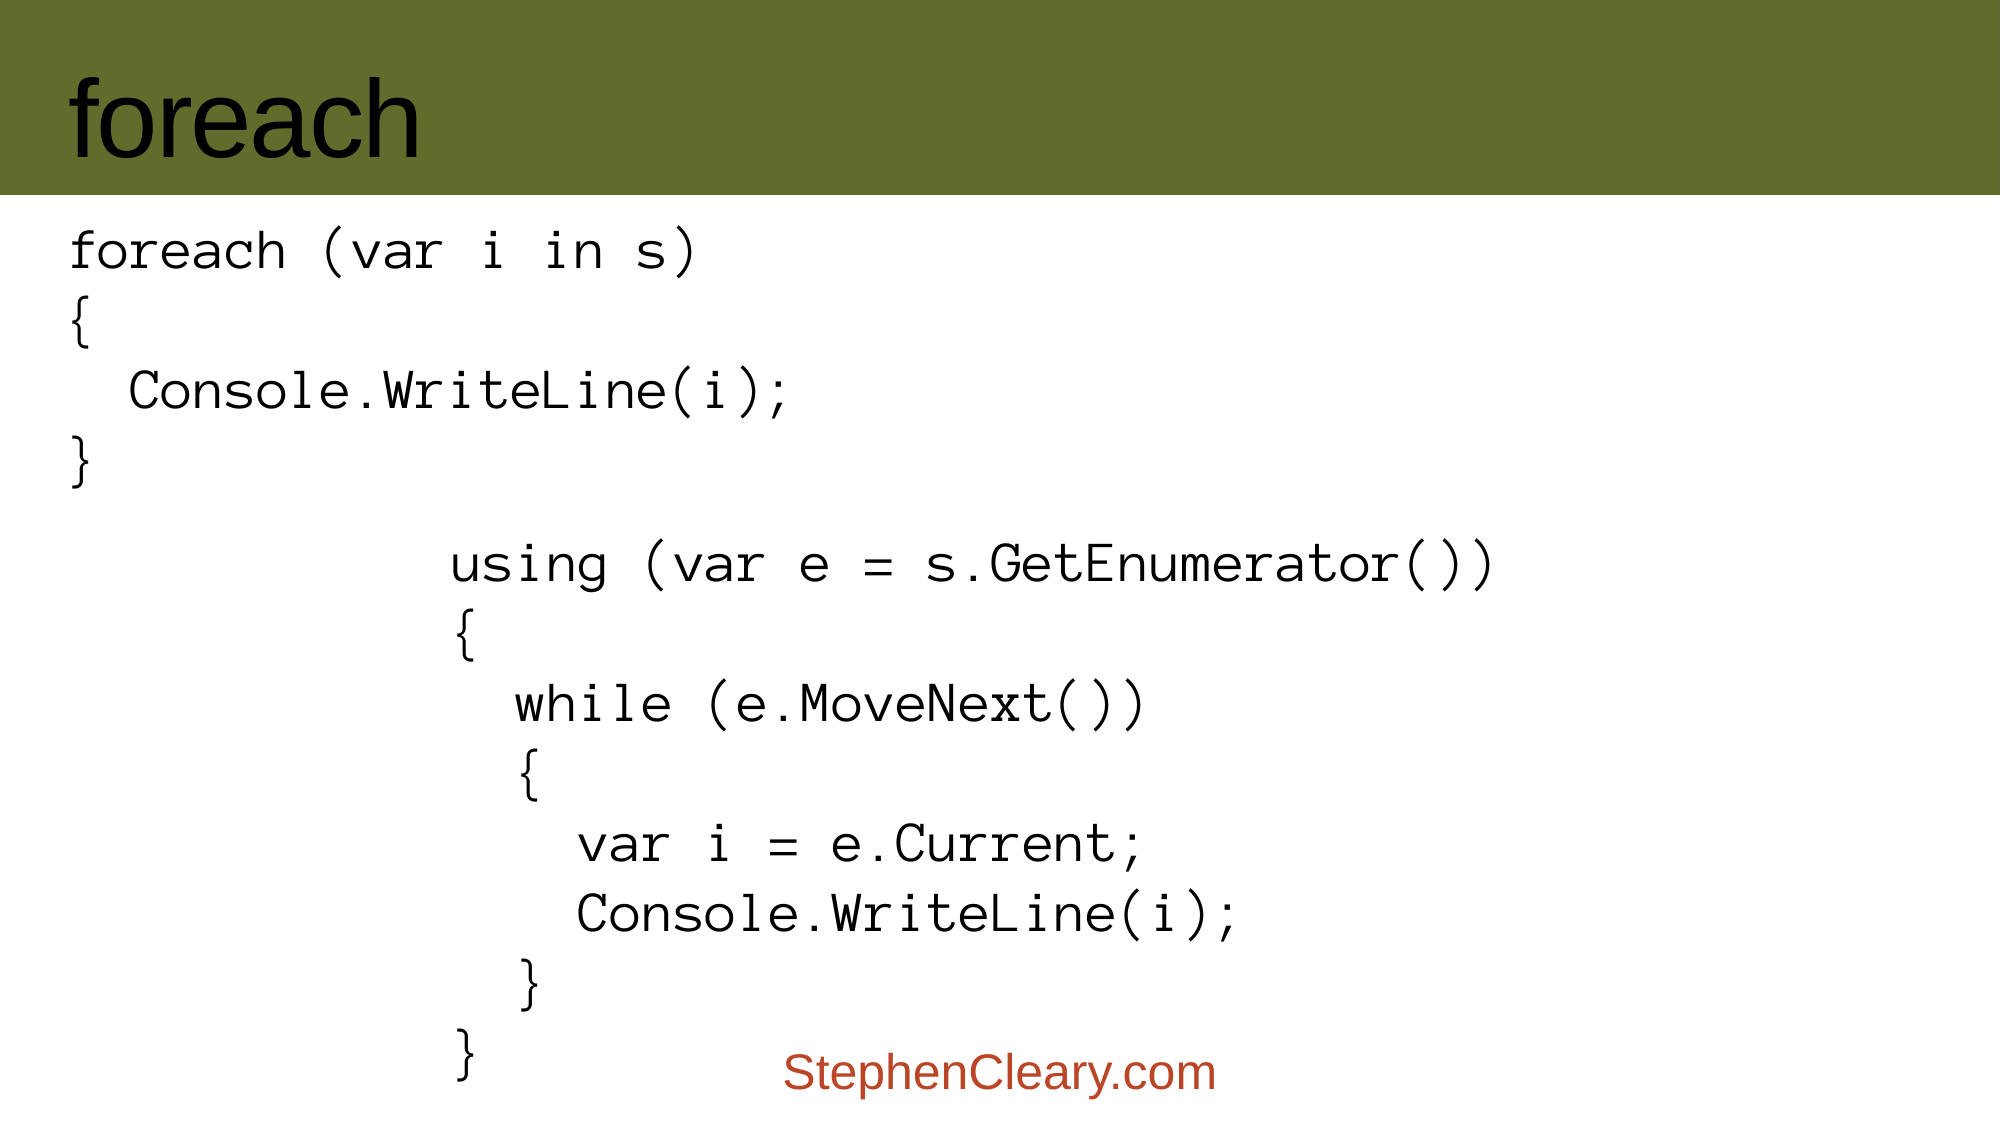

# foreach
foreach (var i in s)
{
  Console.WriteLine(i);
}
using (var e = s.GetEnumerator())
{
  while (e.MoveNext())
  {
    var i = e.Current;
    Console.WriteLine(i);
  }
}